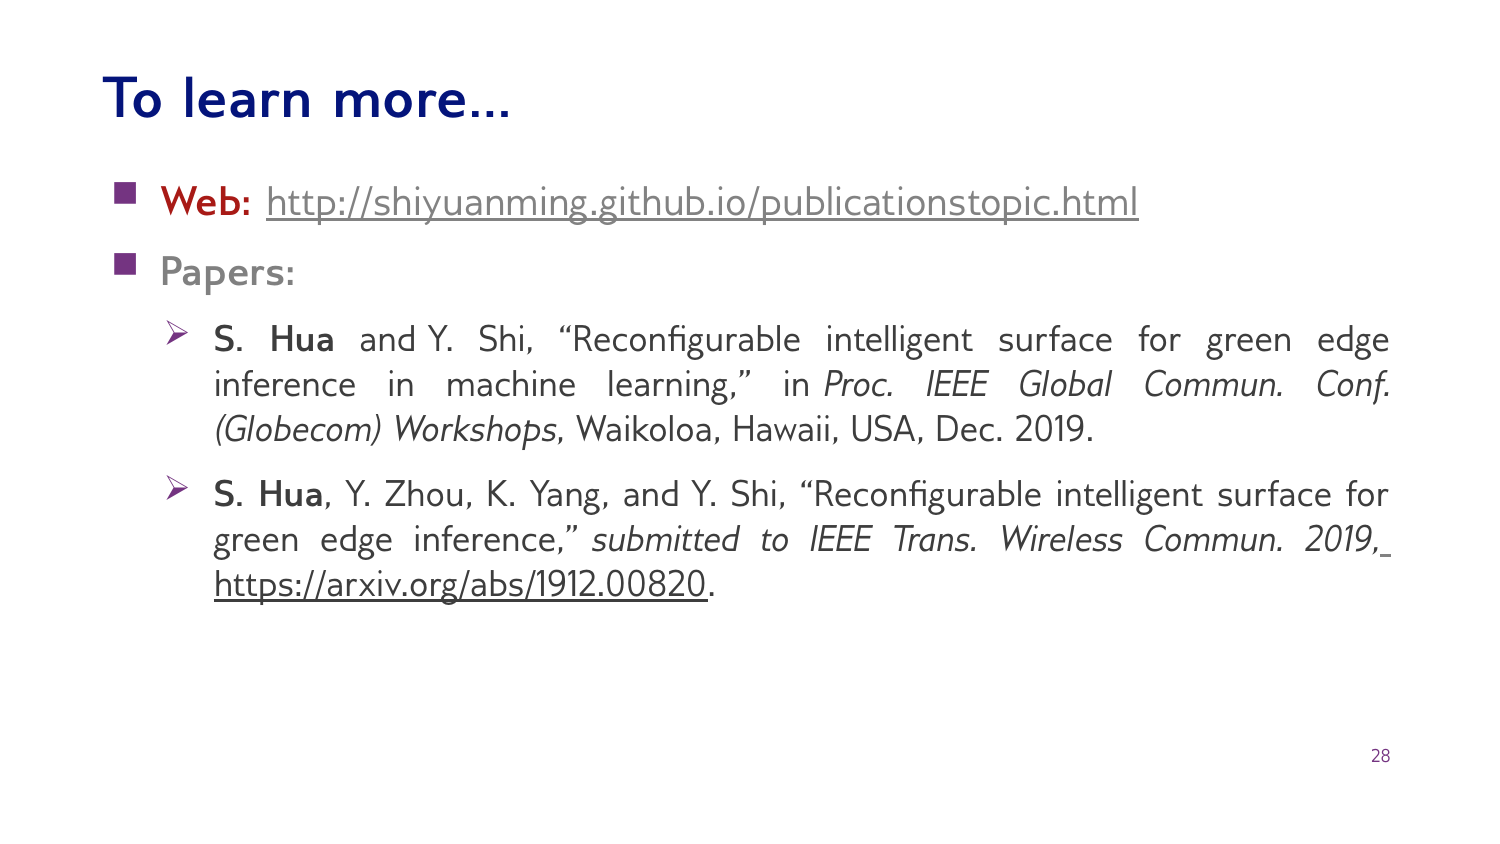

# To learn more…
Web: http://shiyuanming.github.io/publicationstopic.html
Papers:
S. Hua and Y. Shi, “Reconfigurable intelligent surface for green edge inference in machine learning,” in Proc. IEEE Global Commun. Conf. (Globecom) Workshops, Waikoloa, Hawaii, USA, Dec. 2019.
S. Hua, Y. Zhou, K. Yang, and Y. Shi, “Reconfigurable intelligent surface for green edge inference,” submitted to IEEE Trans. Wireless Commun. 2019, https://arxiv.org/abs/1912.00820.

28